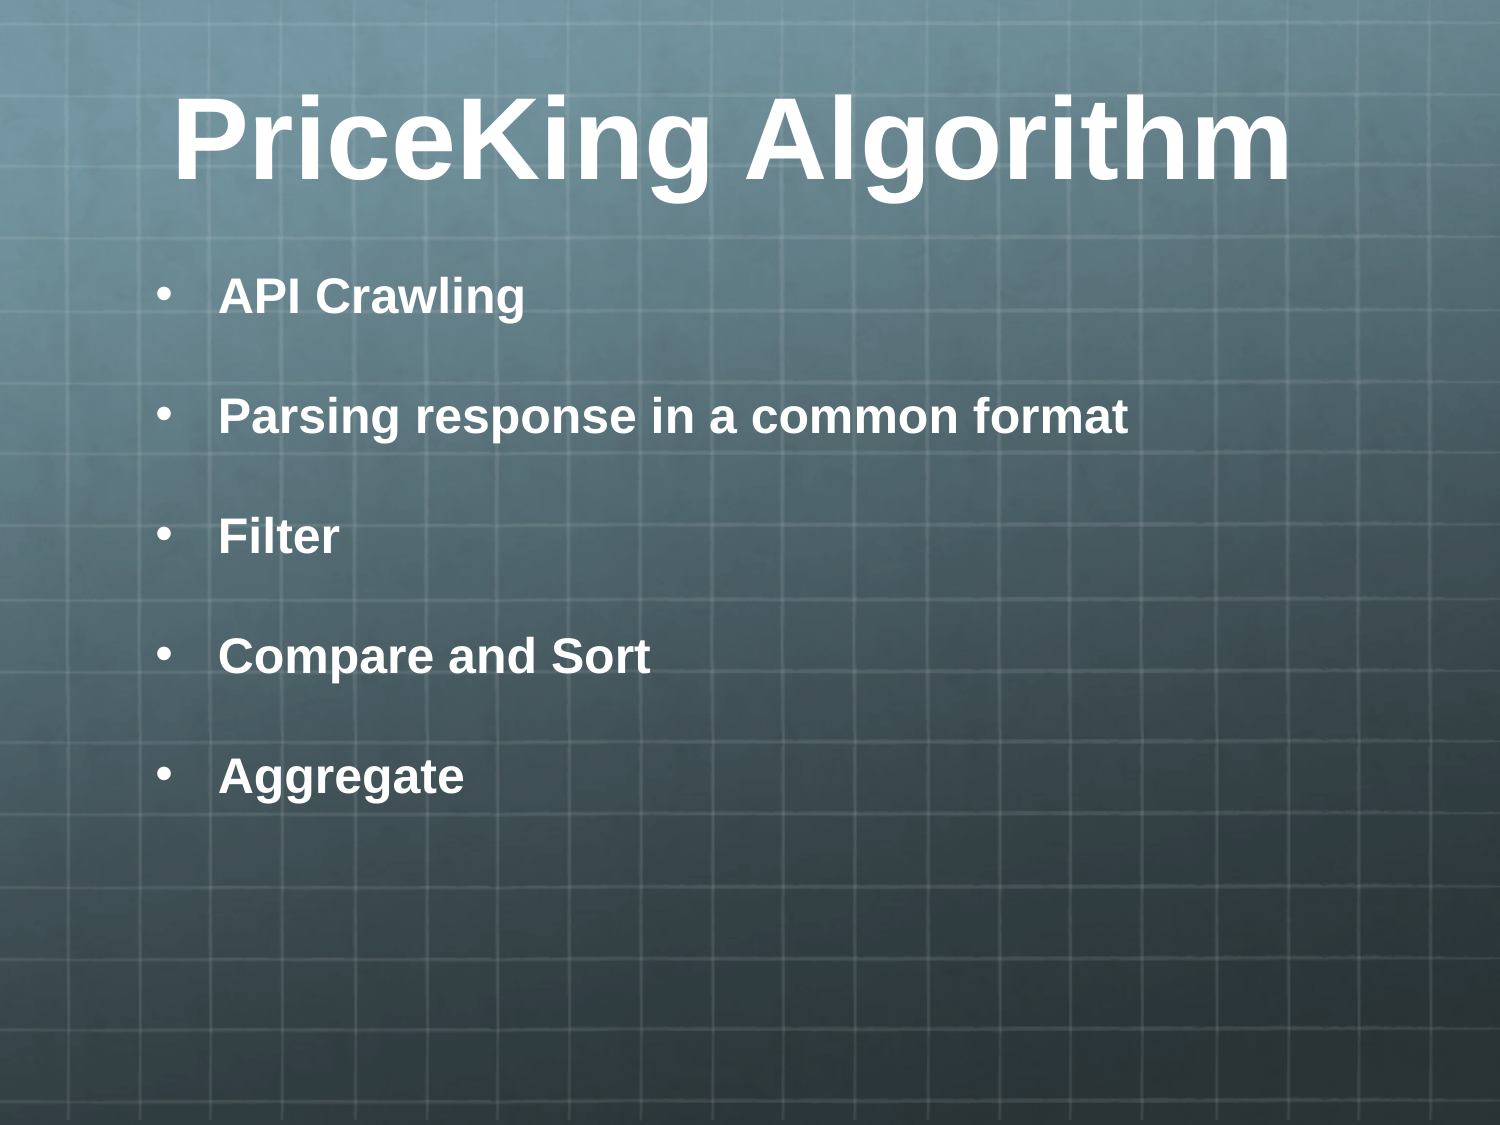

# PriceKing Algorithm
API Crawling

Parsing response in a common format

Filter

Compare and Sort

Aggregate